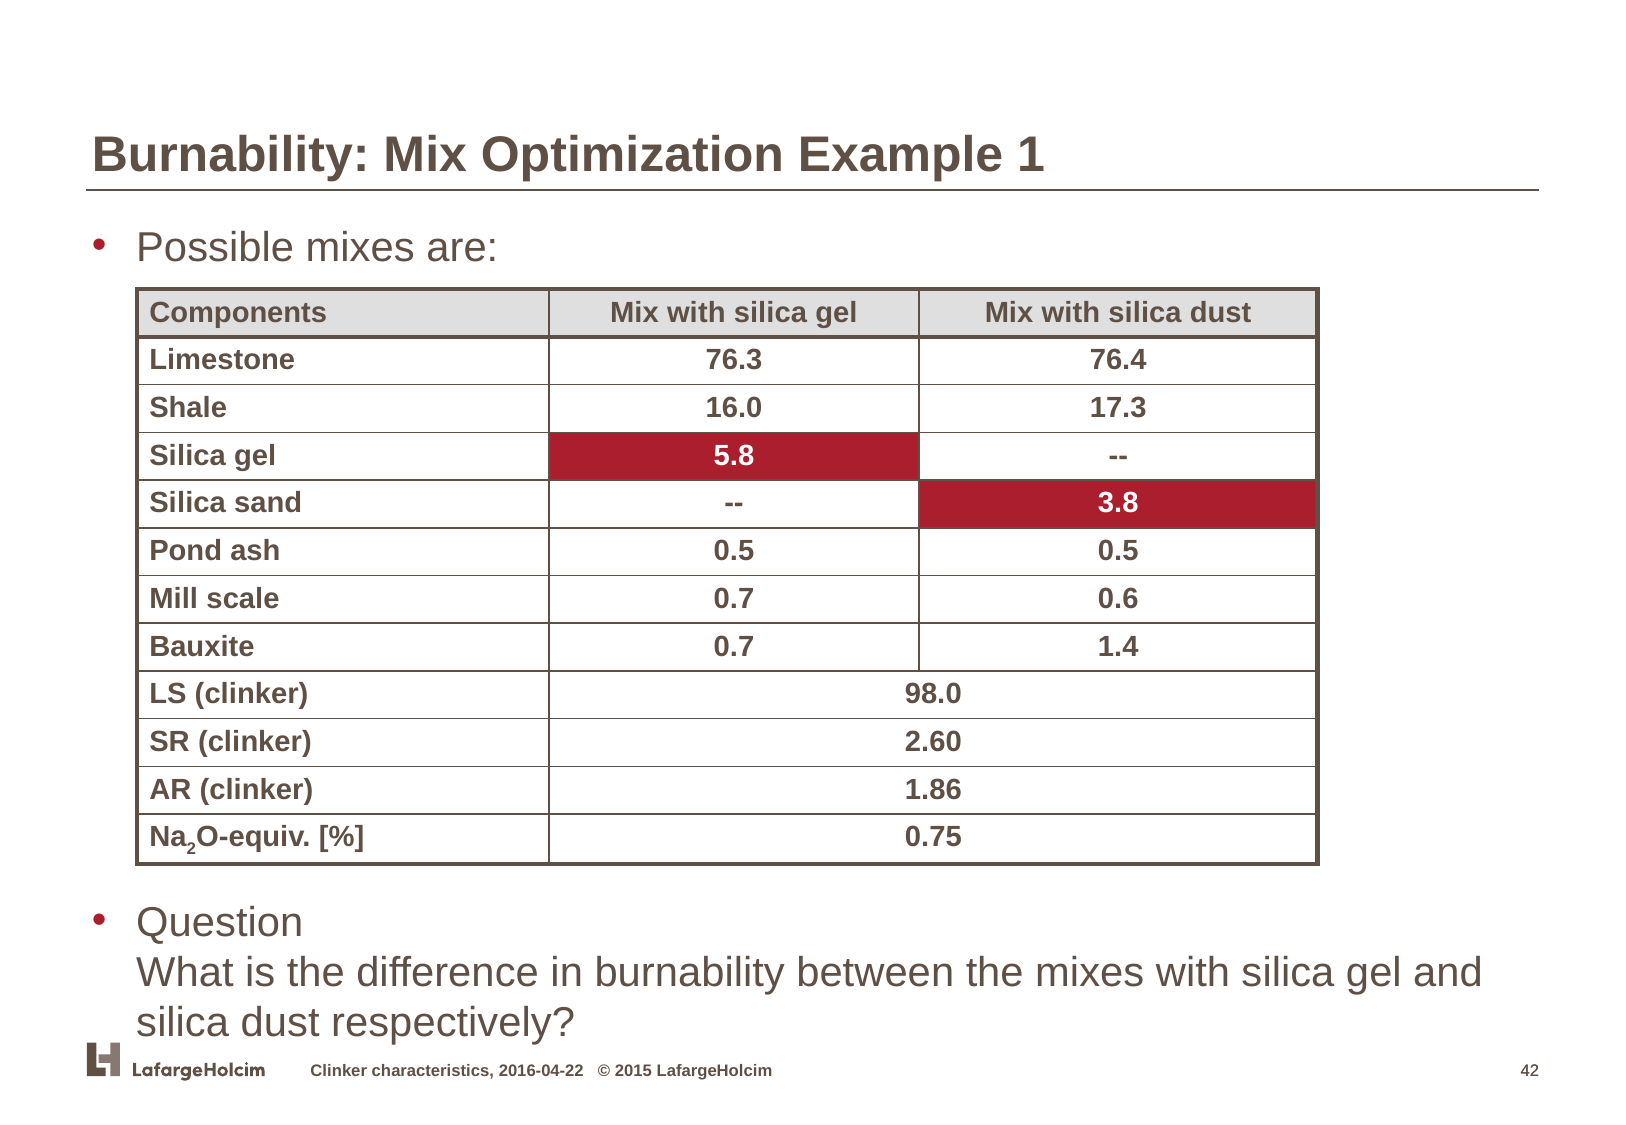

Burnability: Mix Optimization Example 1
Possible mixes are:

Question
What is the difference in burnability between the mixes with silica gel and silica dust respectively?
| Components | Mix with silica gel | Mix with silica dust |
| --- | --- | --- |
| Limestone | 76.3 | 76.4 |
| Shale | 16.0 | 17.3 |
| Silica gel | 5.8 | -- |
| Silica sand | -- | 3.8 |
| Pond ash | 0.5 | 0.5 |
| Mill scale | 0.7 | 0.6 |
| Bauxite | 0.7 | 1.4 |
| LS (clinker) | 98.0 |  |
| SR (clinker) | 2.60 |  |
| AR (clinker) | 1.86 |  |
| Na2O-equiv. [%] | 0.75 |  |

Clinker characteristics, 2016-04-22   © 2015 LafargeHolcim
42
42